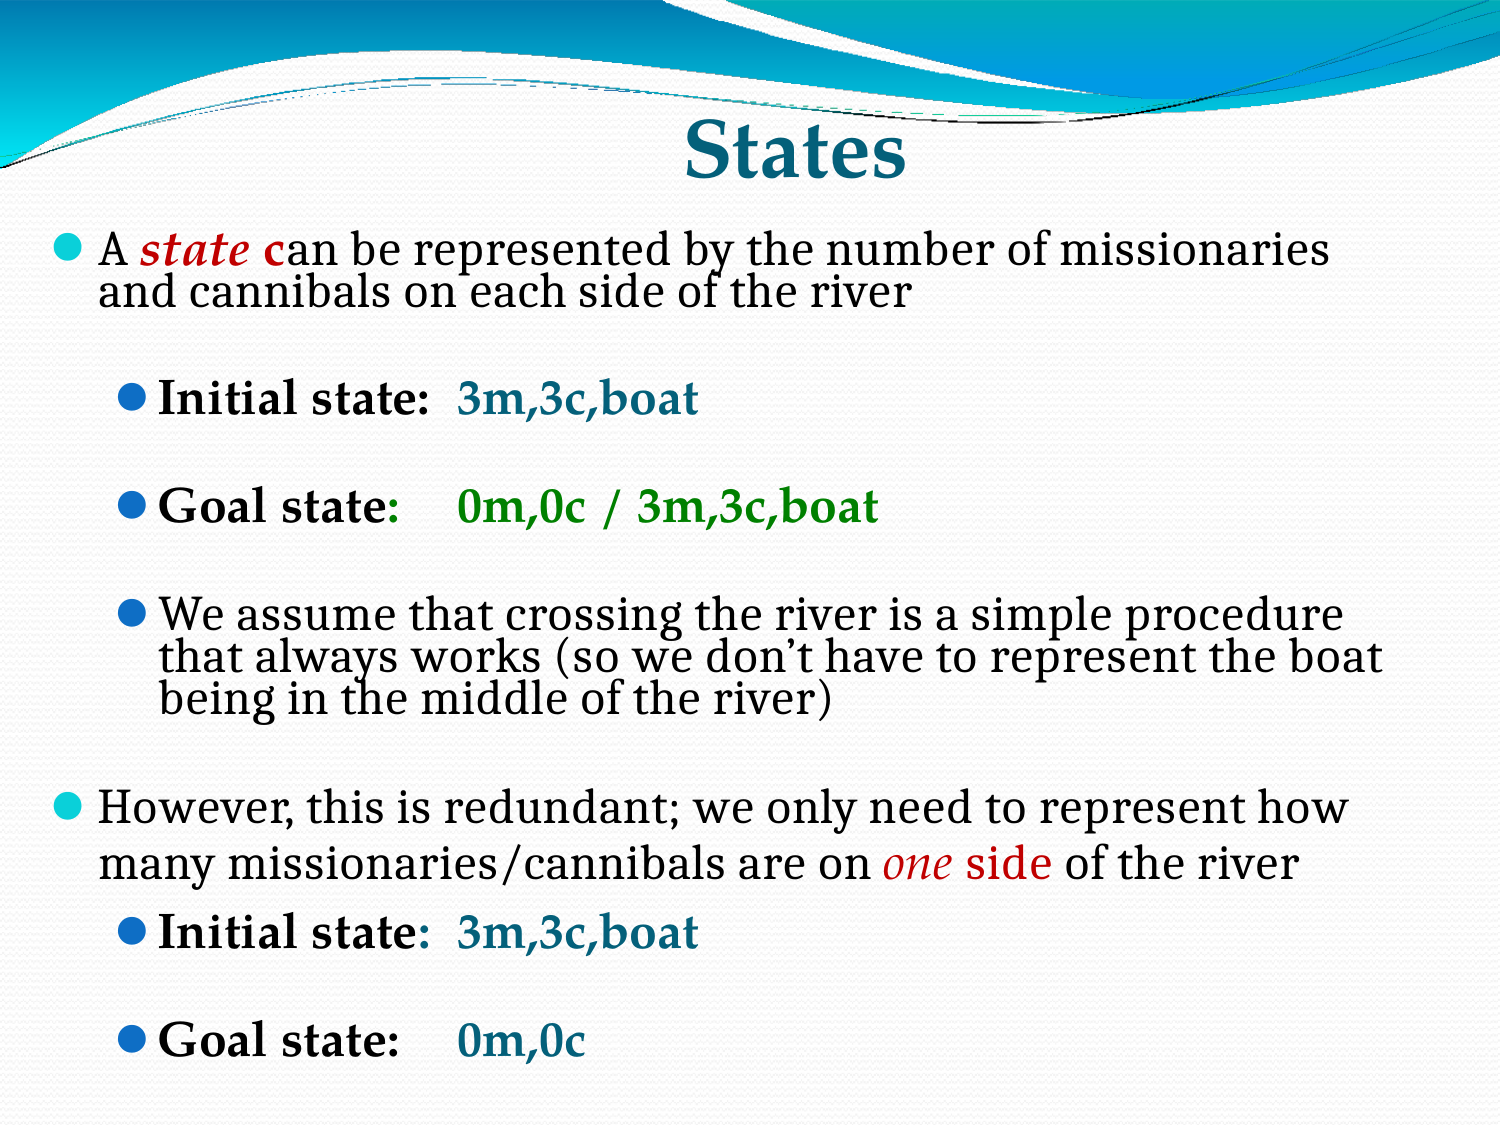

# States
A state can be represented by the number of missionaries  and cannibals on each side of the river
Initial state:	3m,3c,boat
Goal state:	0m,0c / 3m,3c,boat
We assume that crossing the river is a simple procedure
that always works (so we don’t have to represent the boat
being in the middle of the river)
However, this is redundant; we only need to represent how
many missionaries/cannibals are on one side of the river
Initial state:	3m,3c,boat
Goal state:	0m,0c